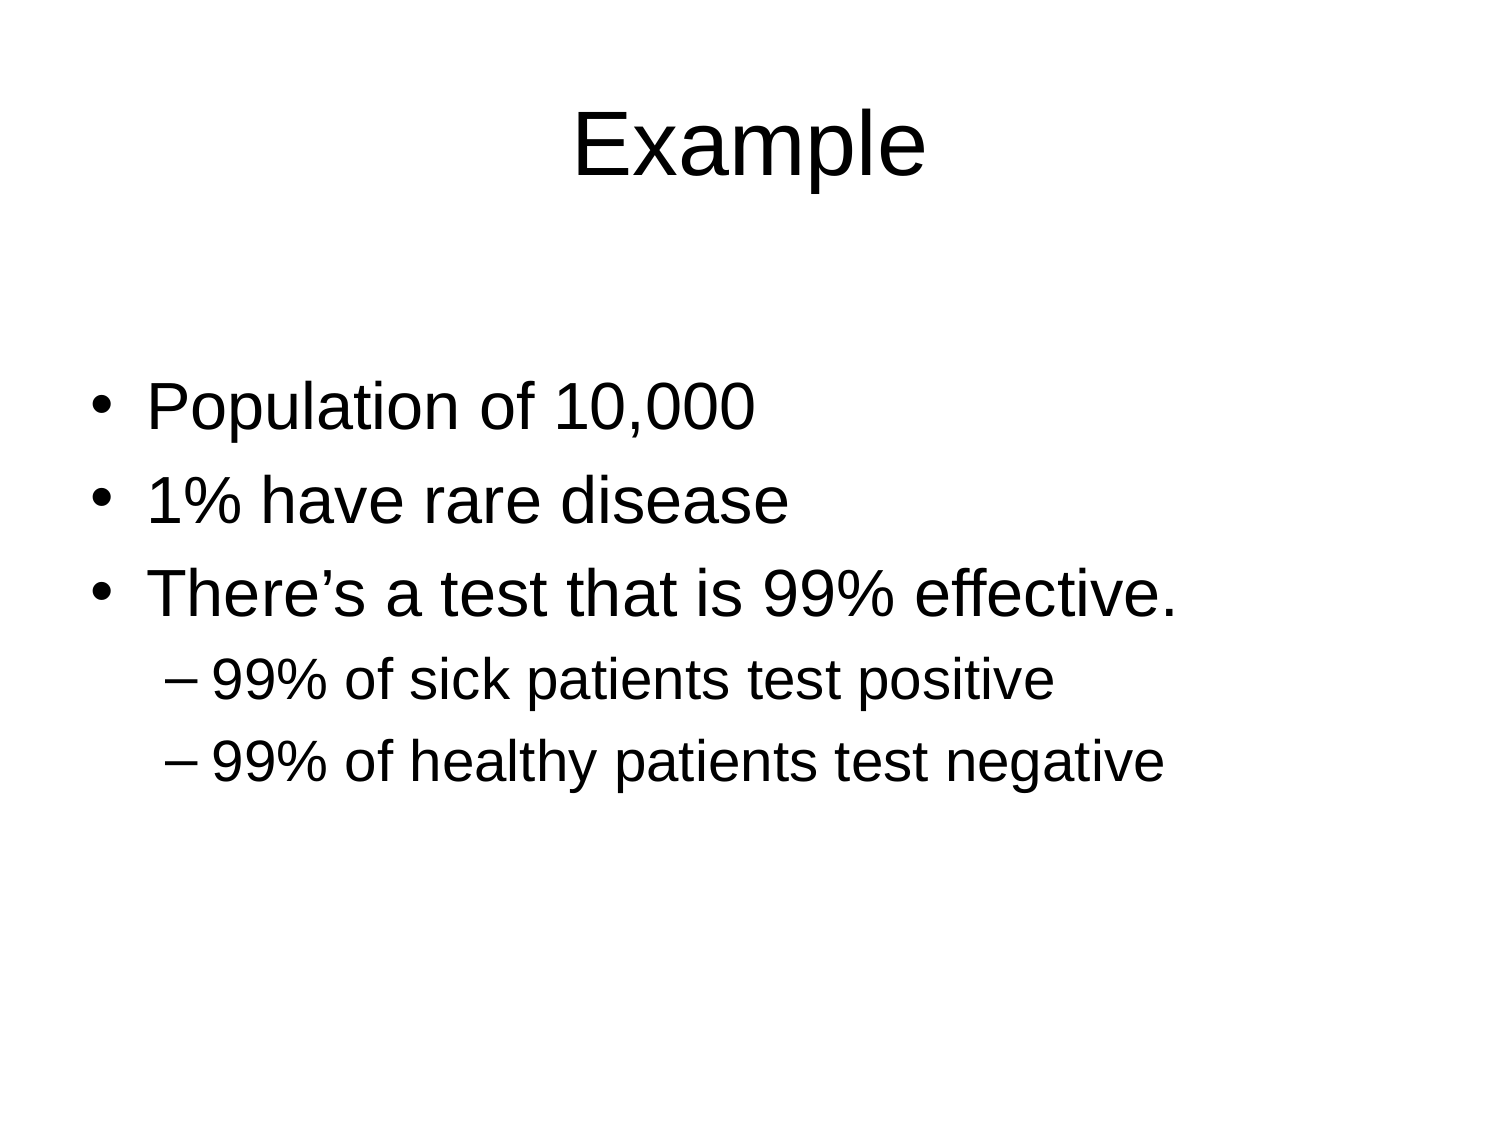

# Example

Population of 10,000
1% have rare disease
There’s a test that is 99% effective.
99% of sick patients test positive
99% of healthy patients test negative